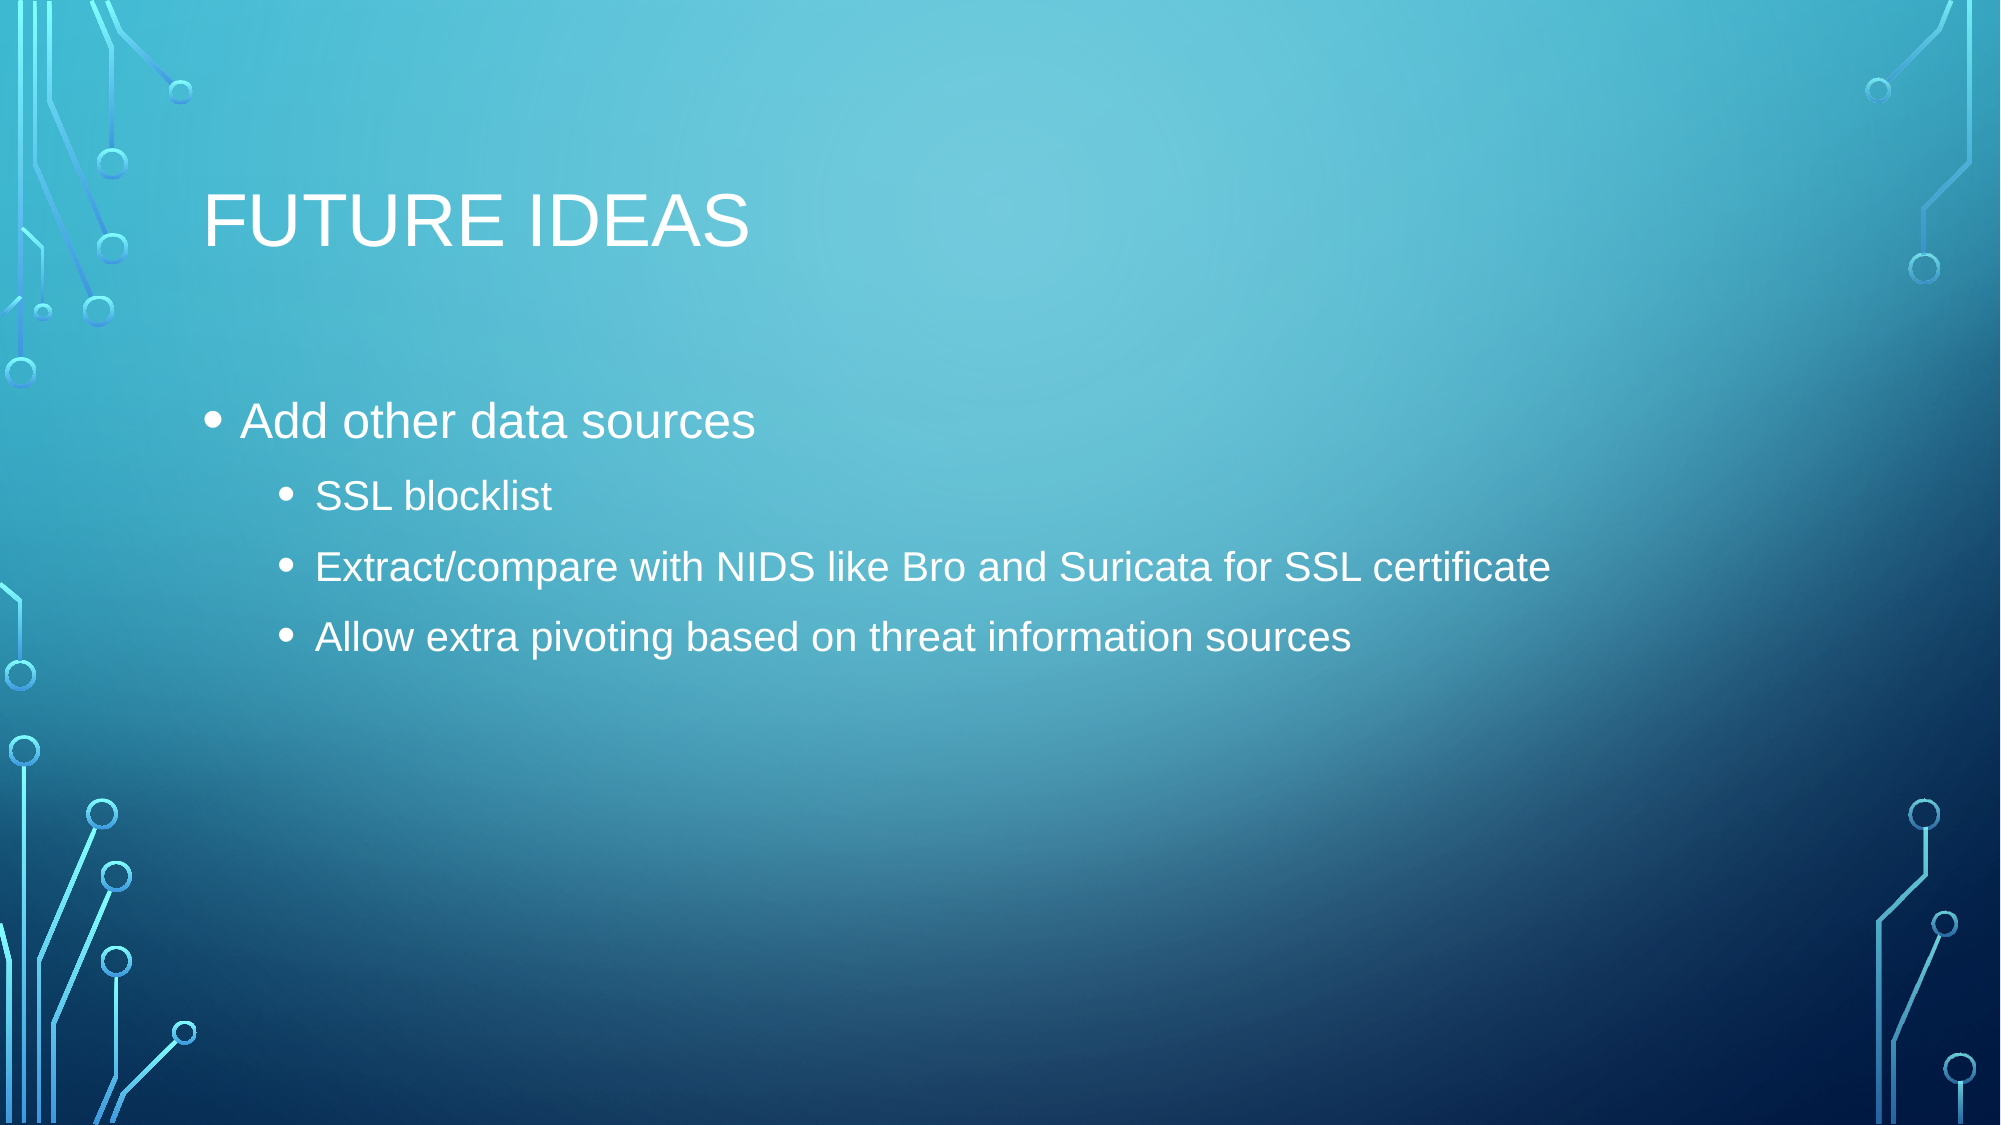

# Future Ideas
Add other data sources
SSL blocklist
Extract/compare with NIDS like Bro and Suricata for SSL certificate
Allow extra pivoting based on threat information sources